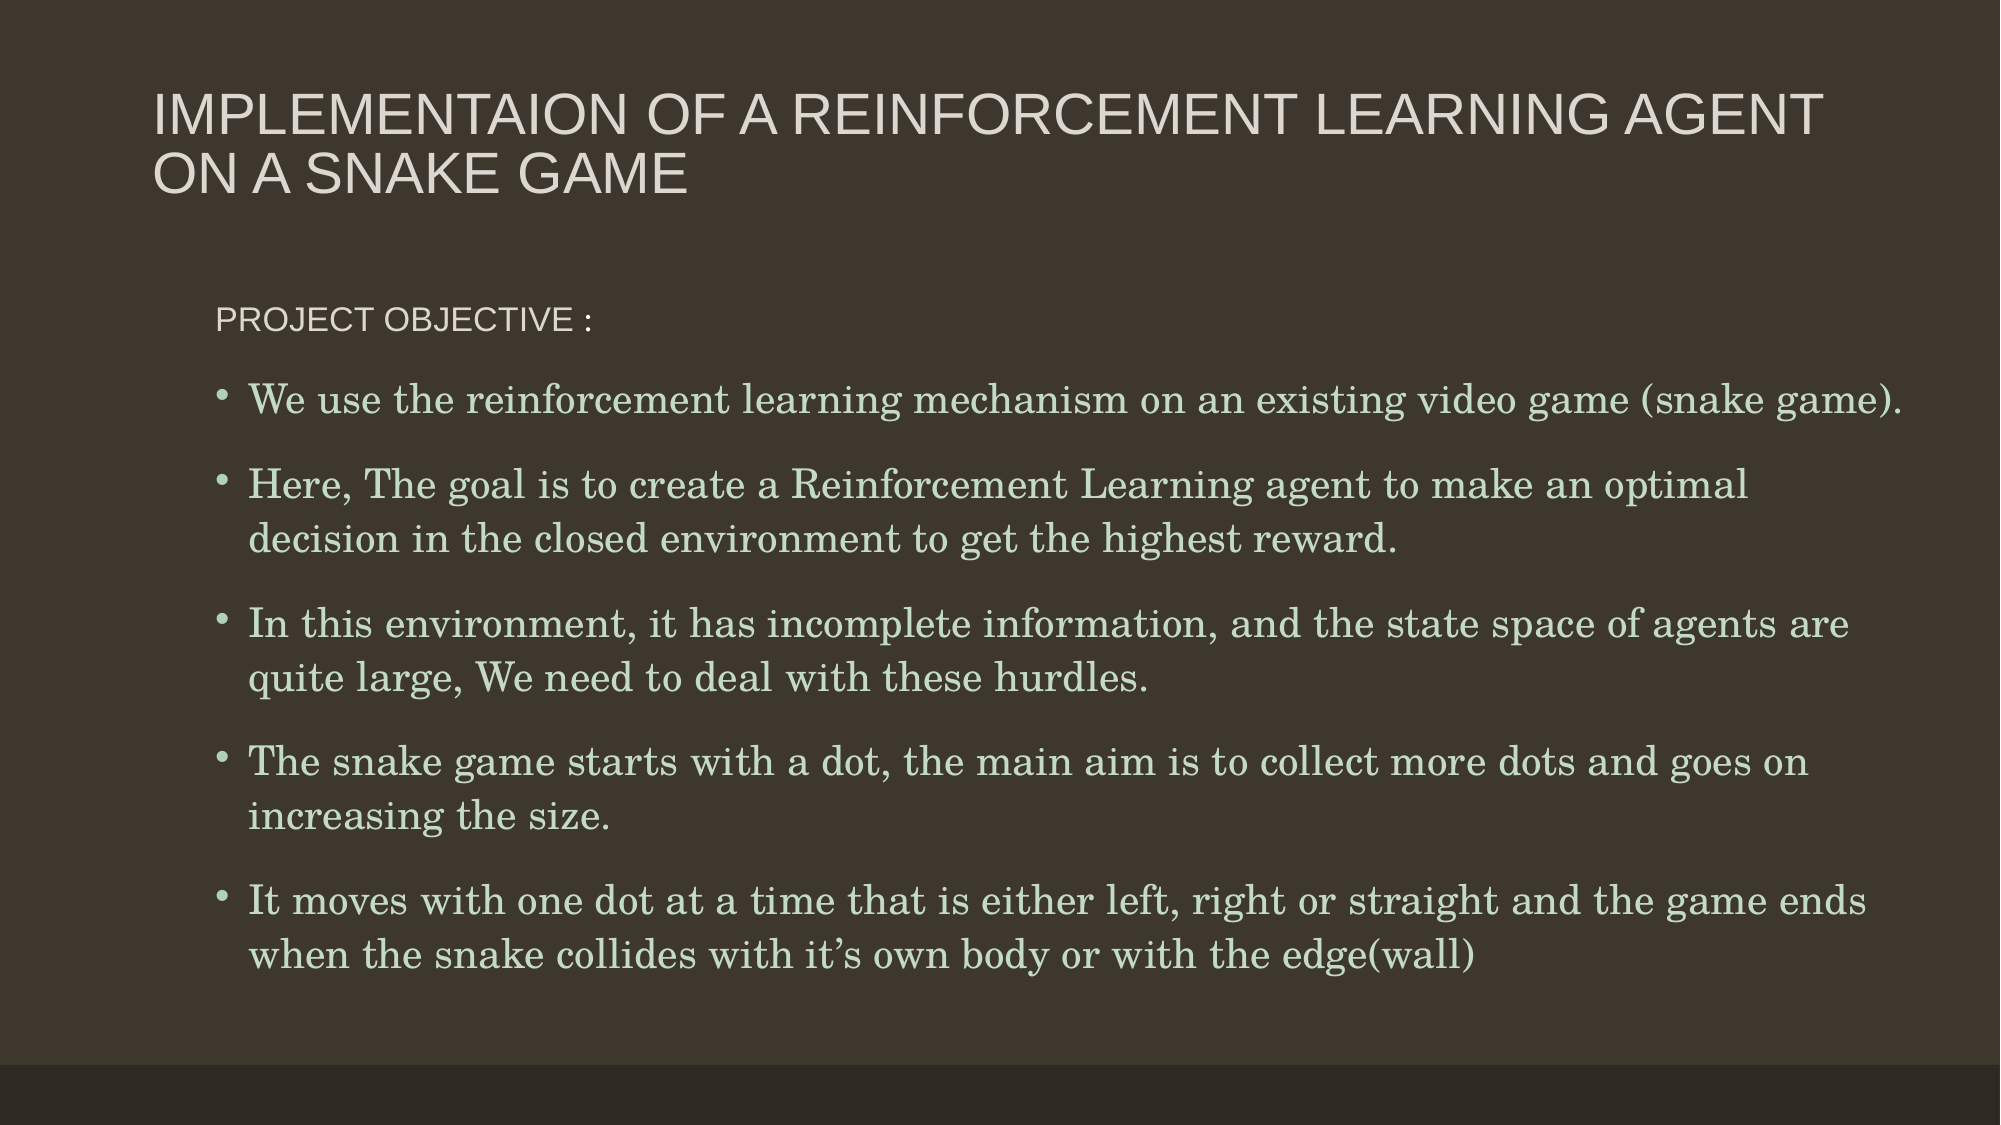

# IMPLEMENTAION OF A REINFORCEMENT LEARNING AGENT ON A SNAKE GAME
PROJECT OBJECTIVE :
We use the reinforcement learning mechanism on an existing video game (snake game).
Here, The goal is to create a Reinforcement Learning agent to make an optimal decision in the closed environment to get the highest reward.
In this environment, it has incomplete information, and the state space of agents are quite large, We need to deal with these hurdles.
The snake game starts with a dot, the main aim is to collect more dots and goes on increasing the size.
It moves with one dot at a time that is either left, right or straight and the game ends when the snake collides with it’s own body or with the edge(wall)